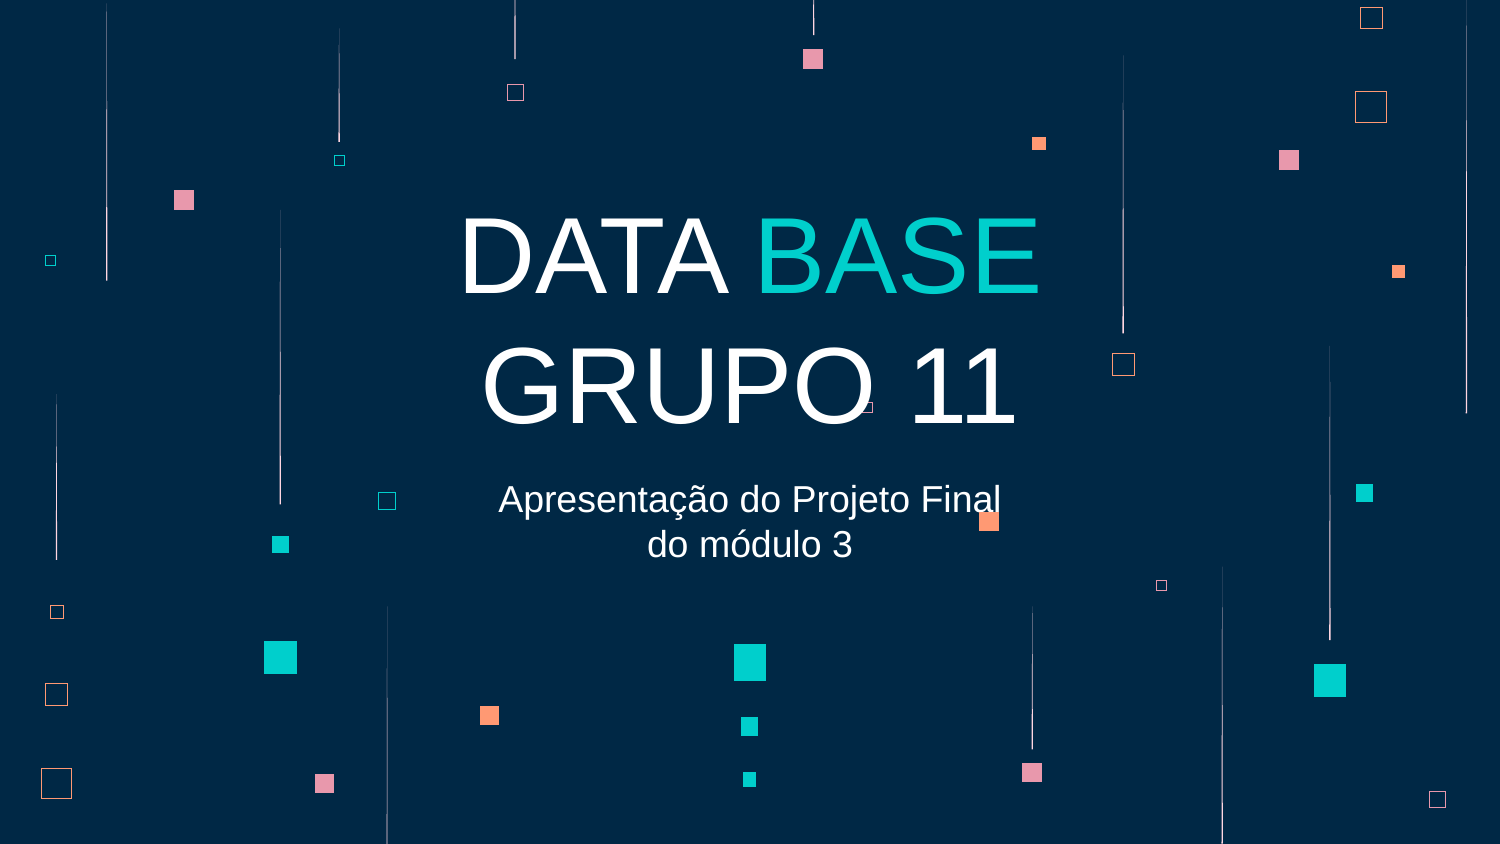

# DATA BASE GRUPO 11

Apresentação do Projeto Final do módulo 3